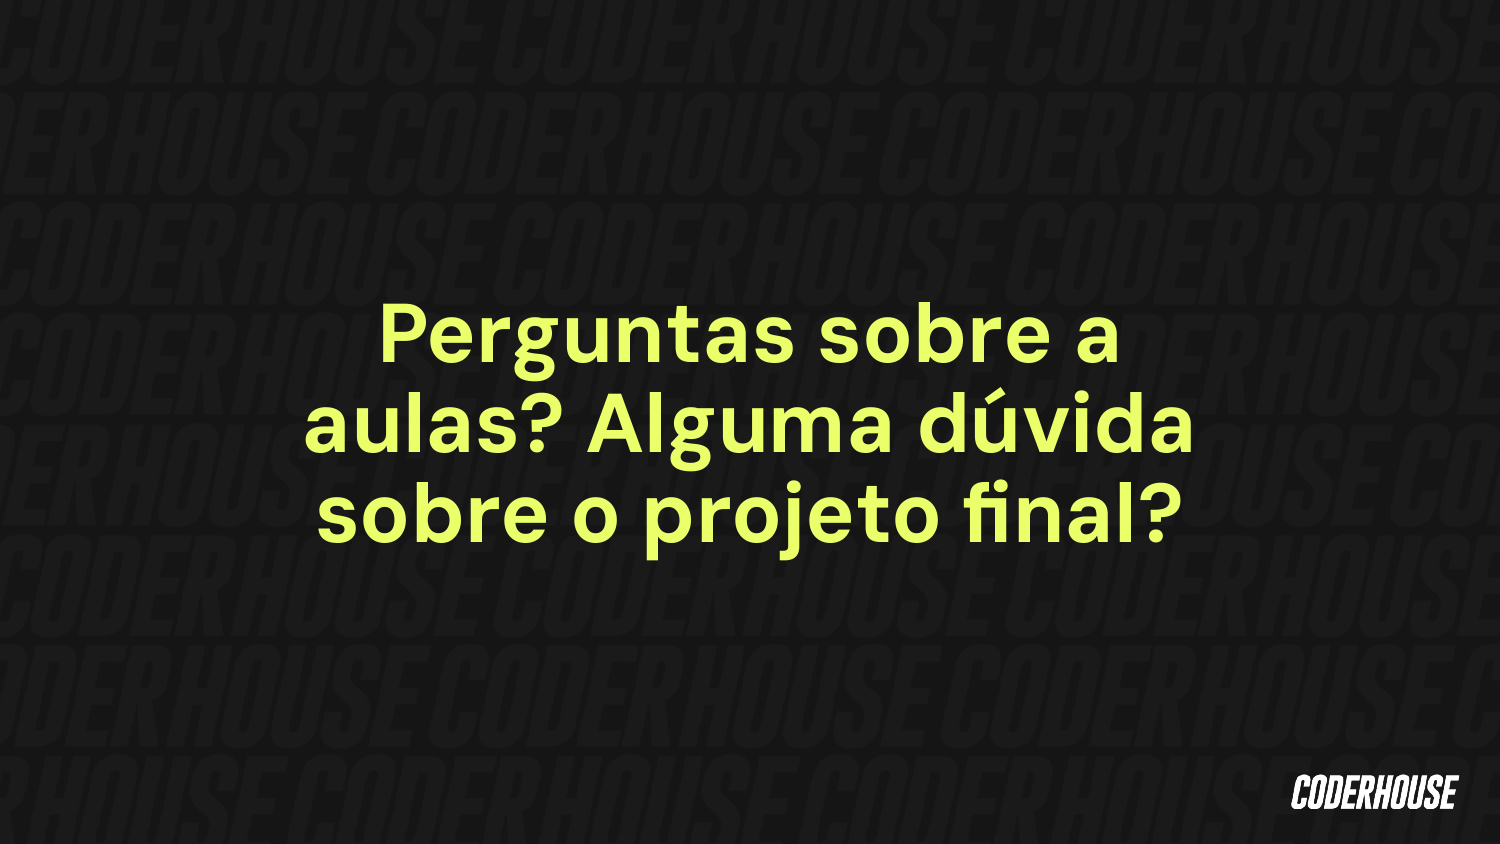

Perguntas sobre a aulas? Alguma dúvida sobre o projeto final?